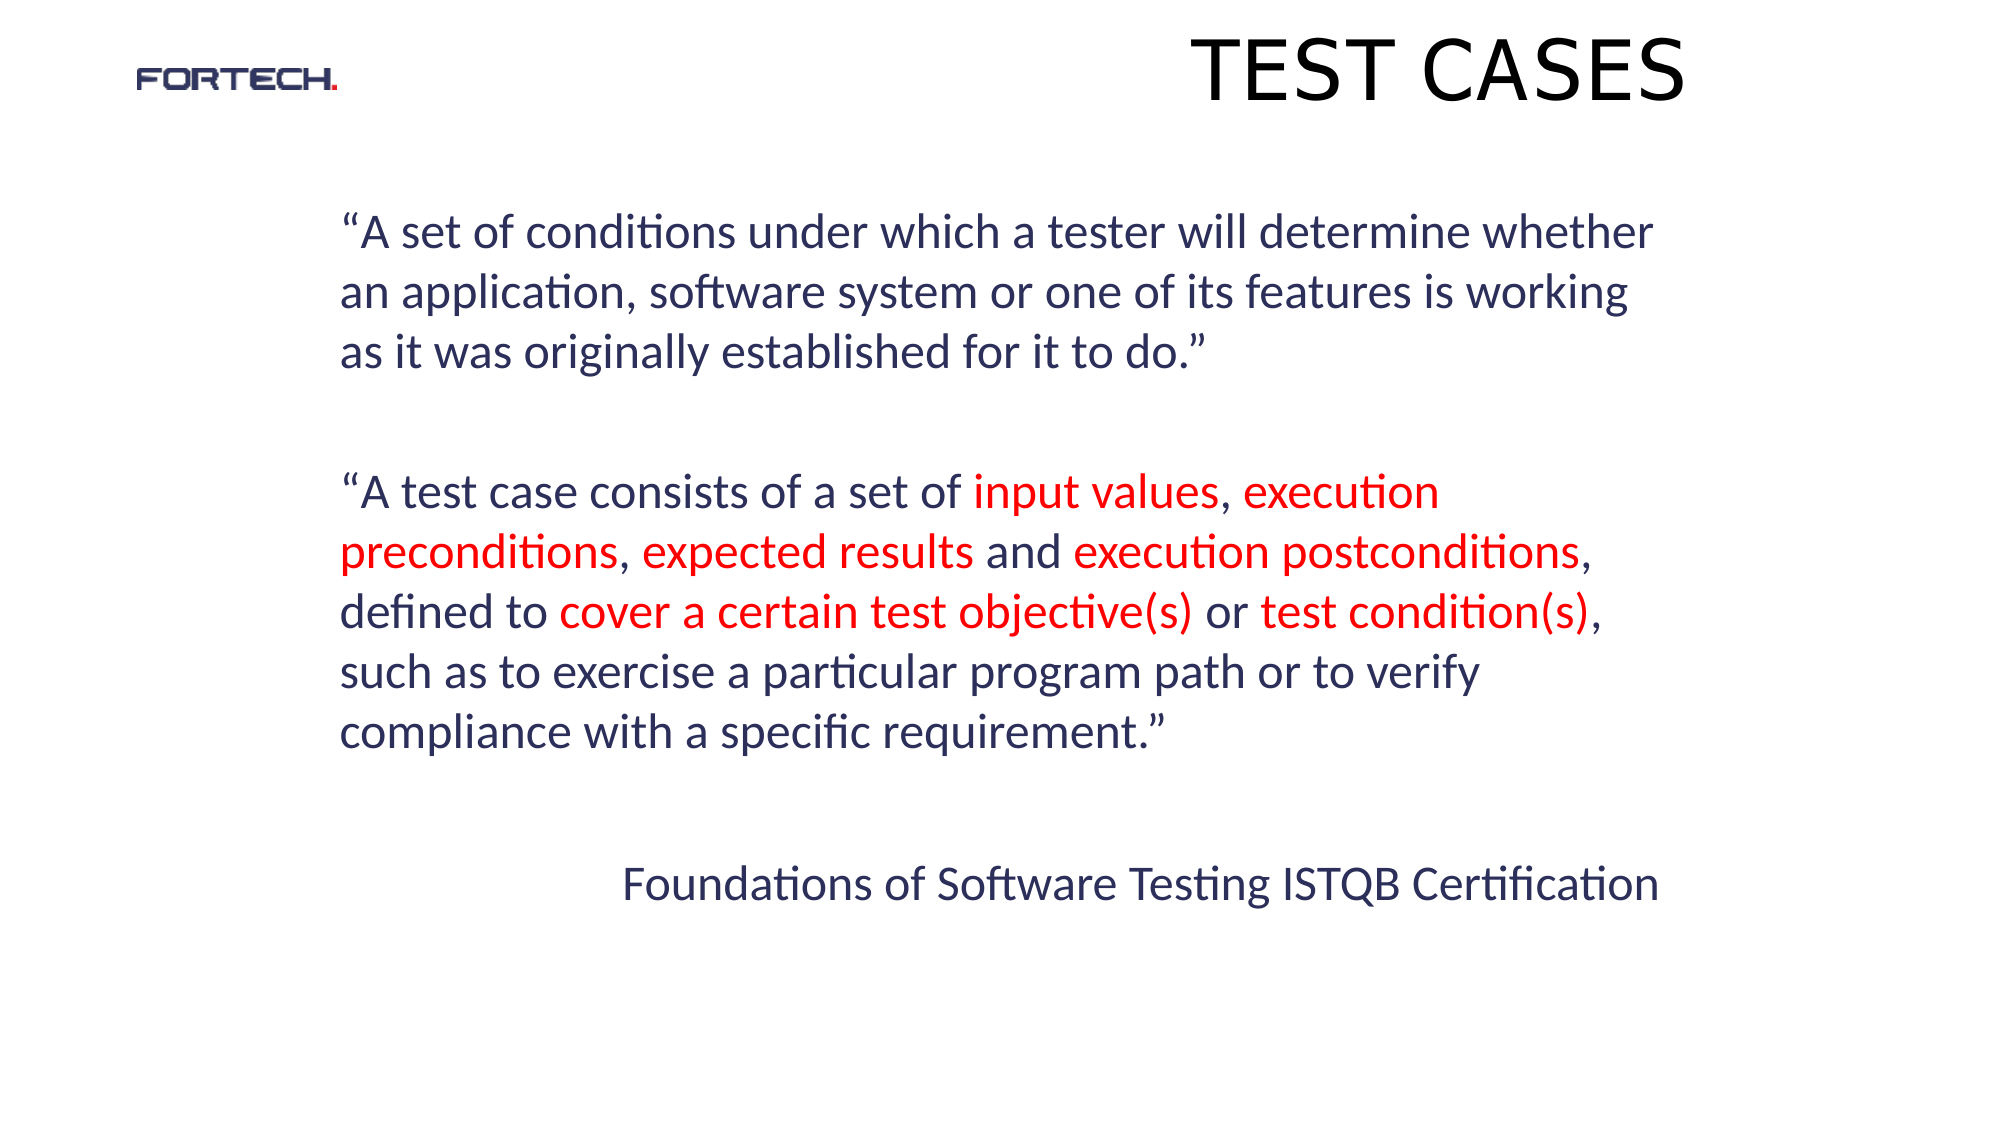

# Test cases
“A set of conditions under which a tester will determine whether an application, software system or one of its features is working as it was originally established for it to do.”

“A test case consists of a set of input values, execution preconditions, expected results and execution postconditions, defined to cover a certain test objective(s) or test condition(s), such as to exercise a particular program path or to verify compliance with a specific requirement.”

Foundations of Software Testing ISTQB Certification